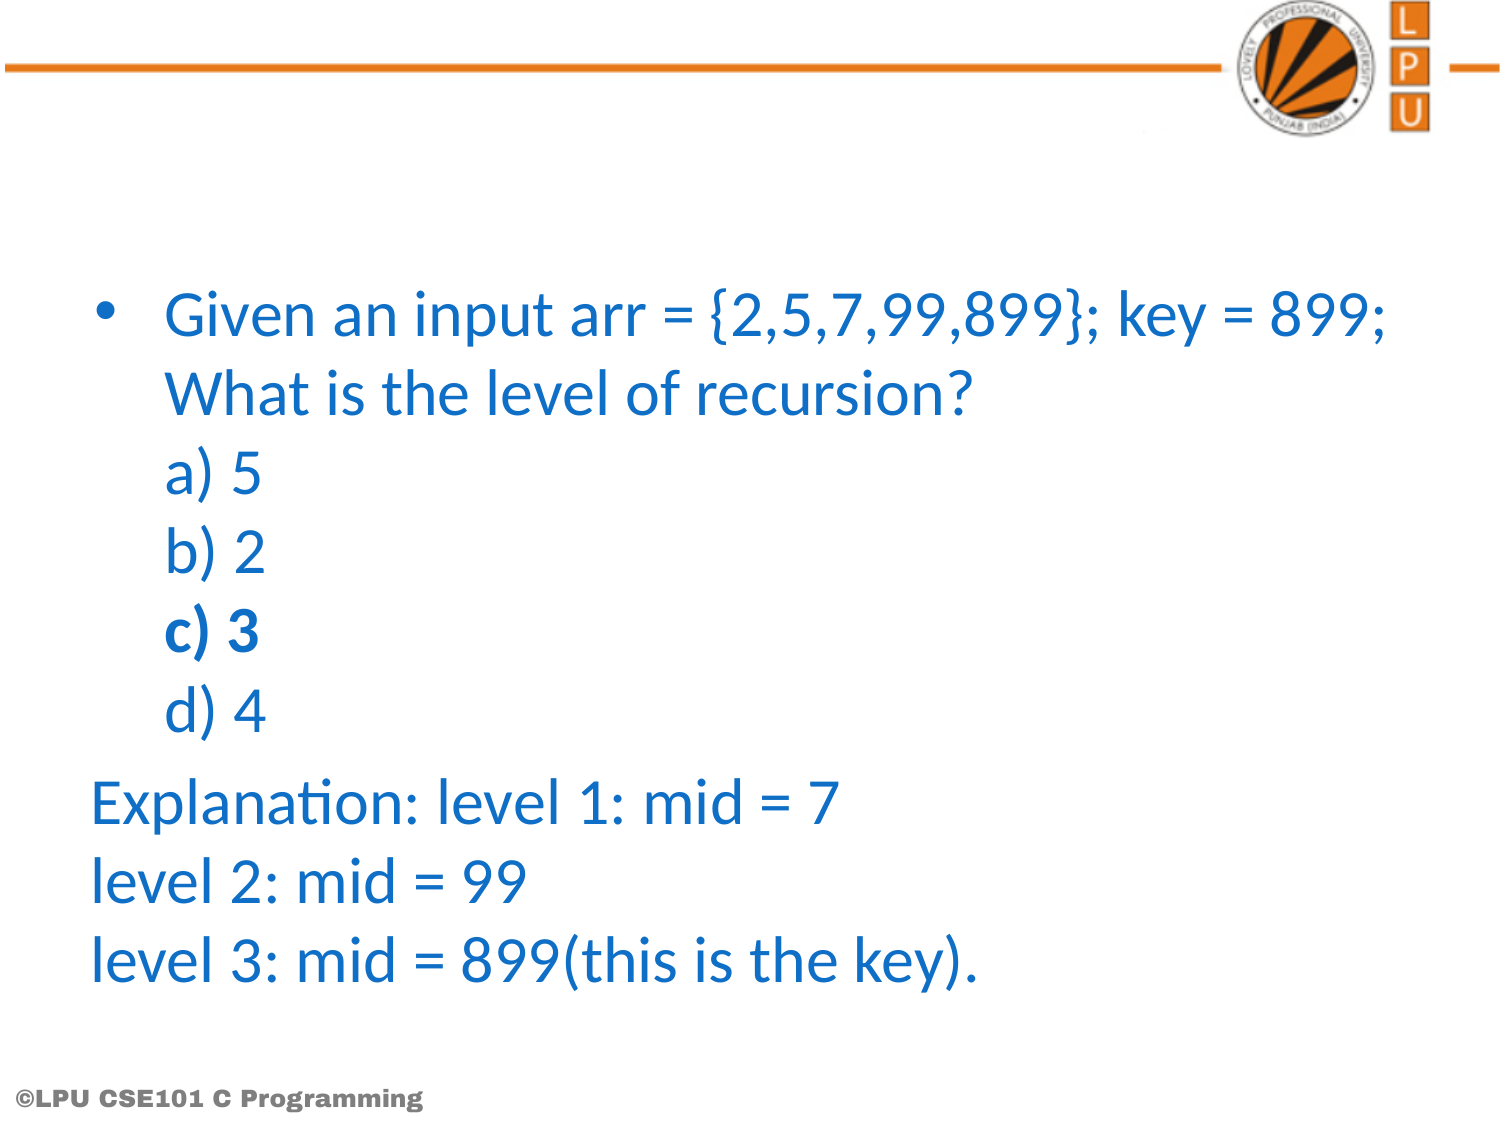

#
Given an input arr = {2,5,7,99,899}; key = 899; What is the level of recursion?
a) 5
b) 2
c) 3
d) 4
Explanation: level 1: mid = 7
level 2: mid = 99
level 3: mid = 899(this is the key).